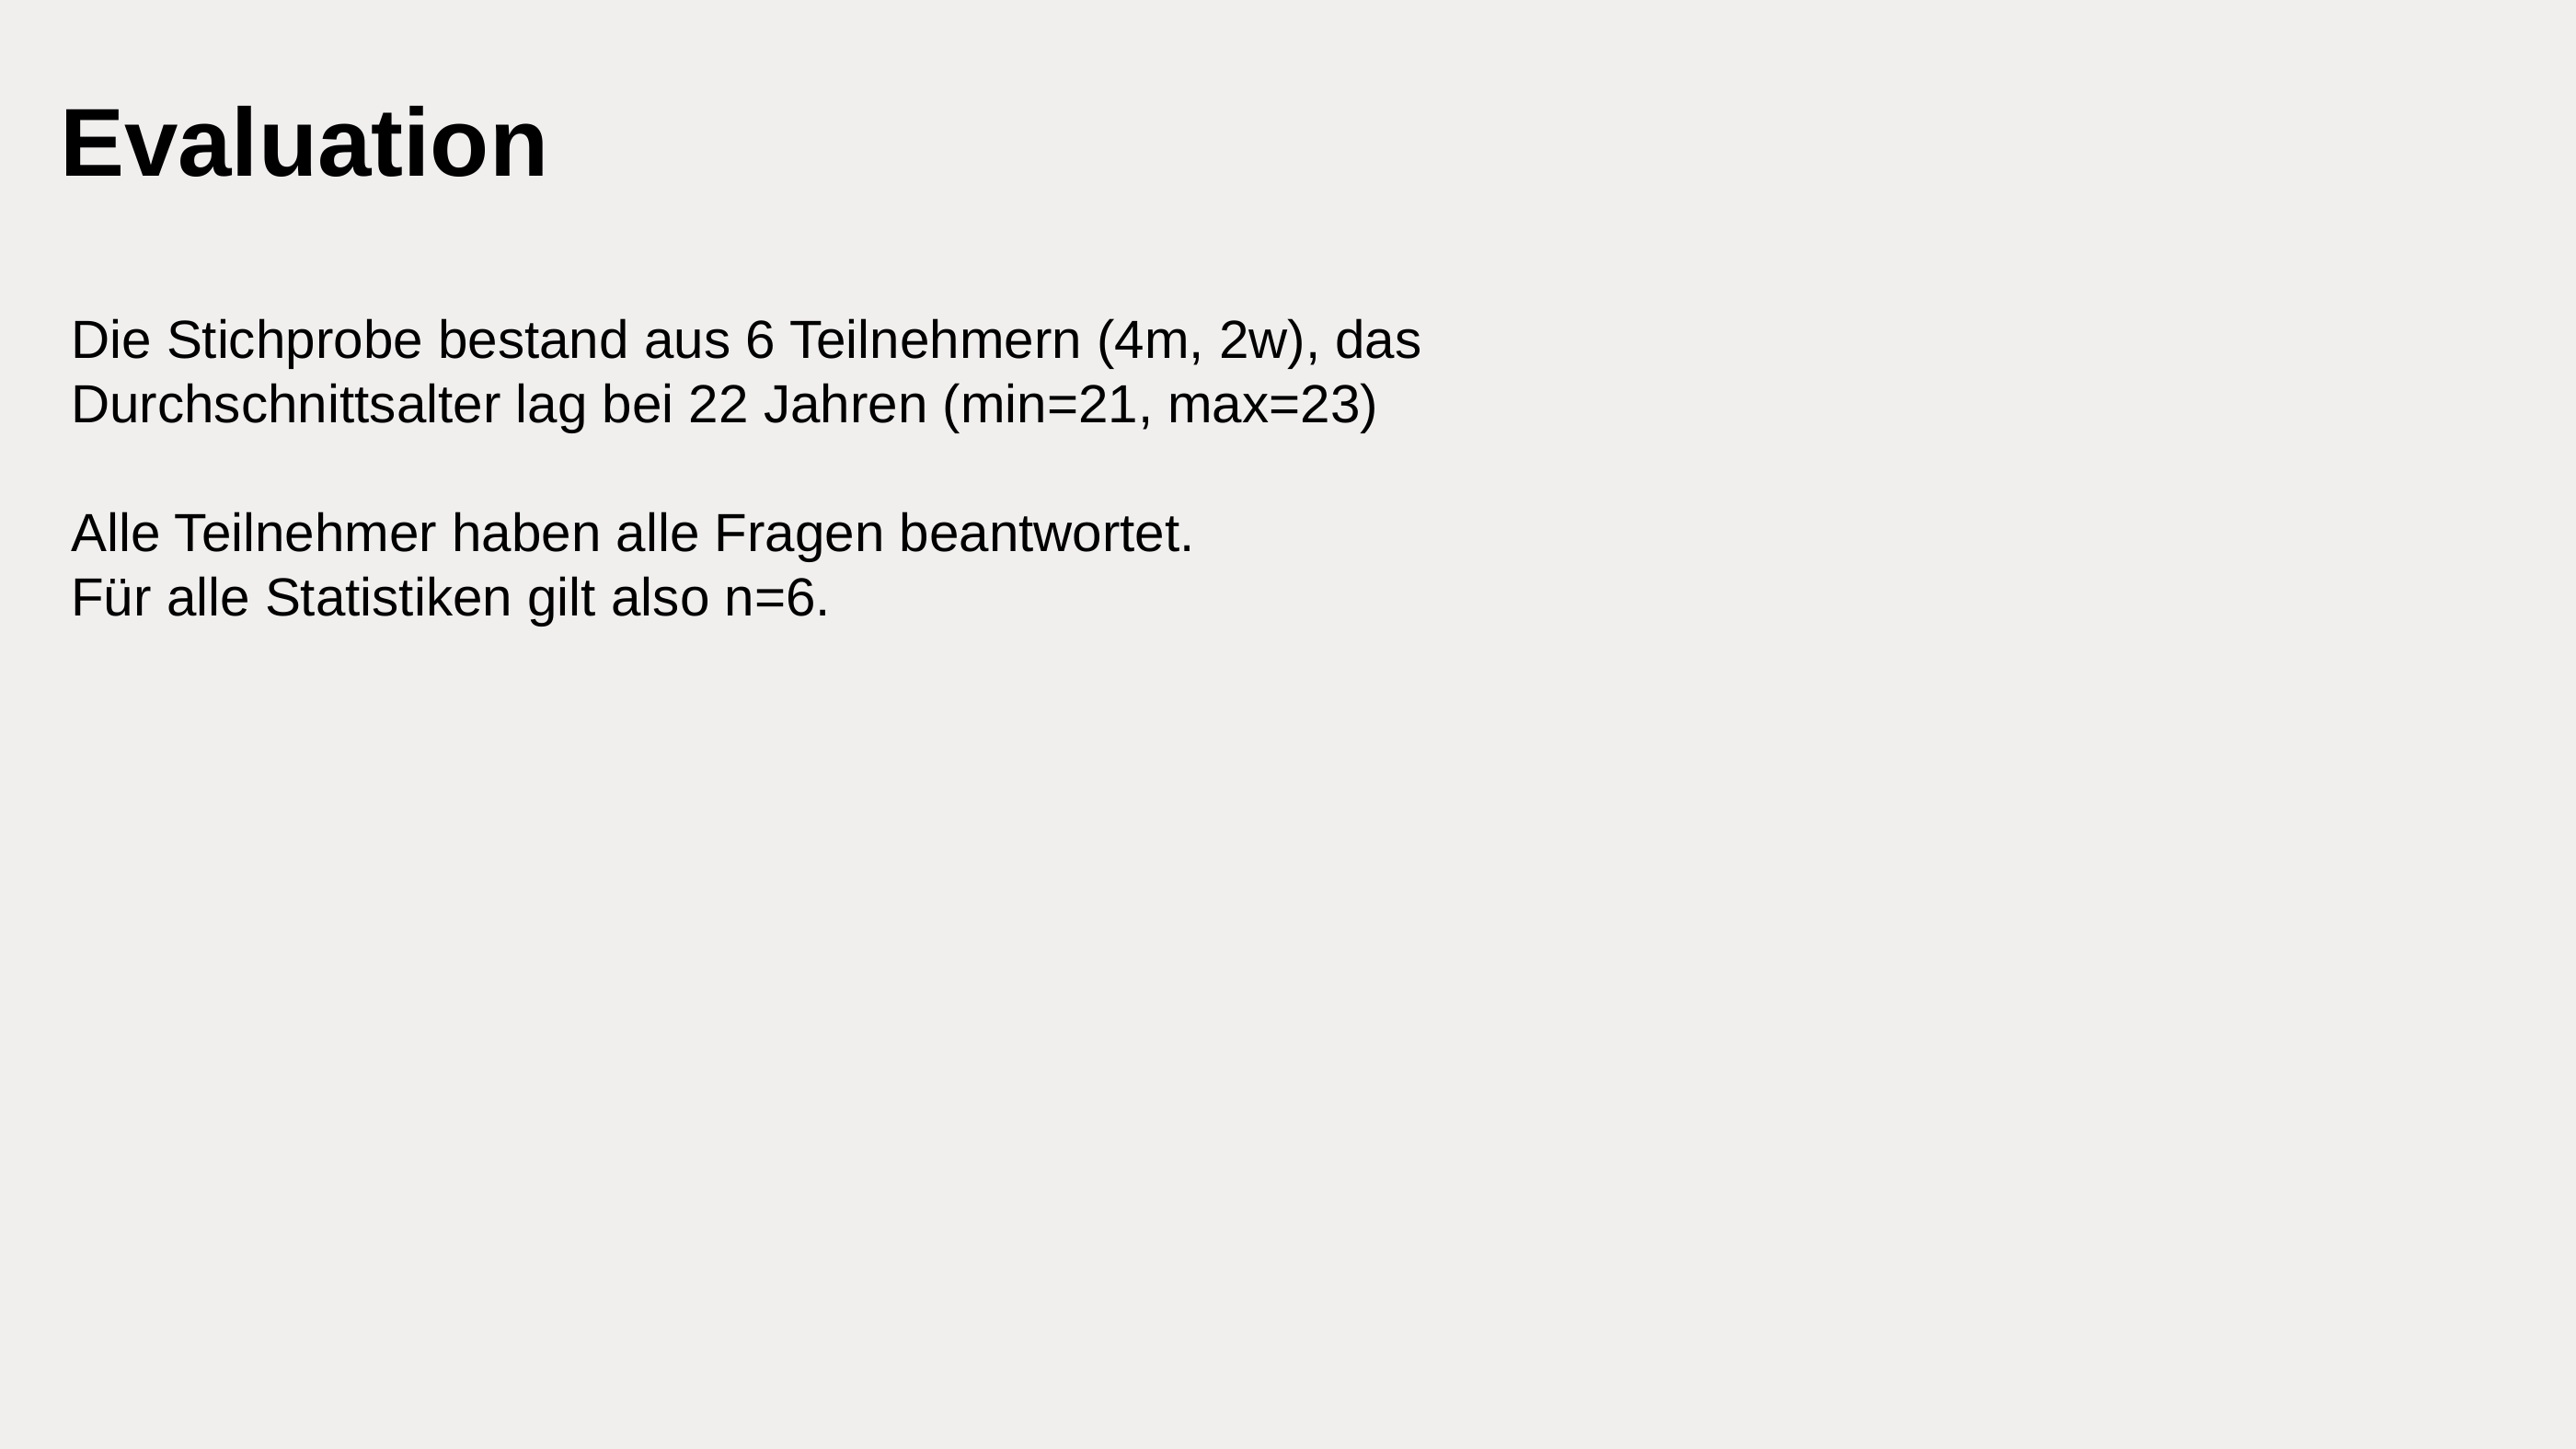

Evaluation
Die Stichprobe bestand aus 6 Teilnehmern (4m, 2w), das Durchschnittsalter lag bei 22 Jahren (min=21, max=23)

Alle Teilnehmer haben alle Fragen beantwortet.
Für alle Statistiken gilt also n=6.